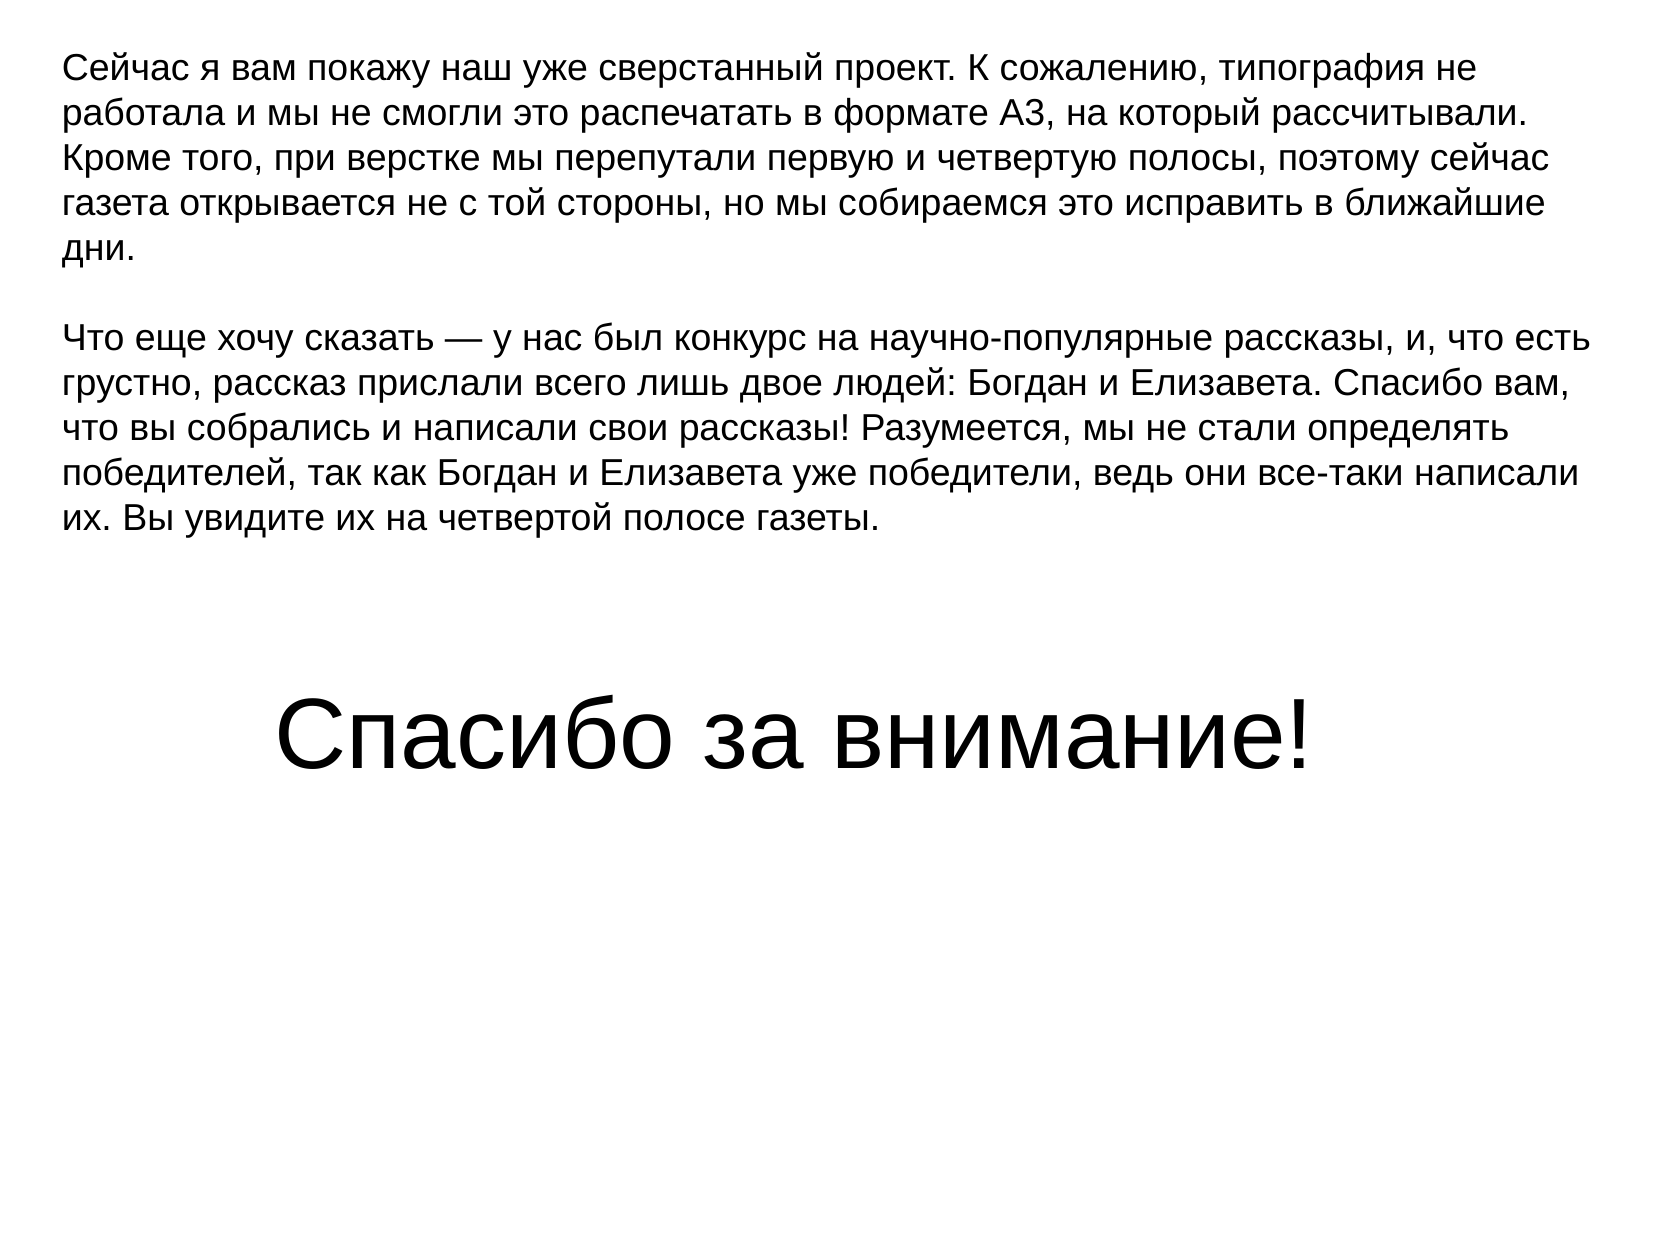

Сейчас я вам покажу наш уже сверстанный проект. К сожалению, типография не работала и мы не смогли это распечатать в формате А3, на который рассчитывали. Кроме того, при верстке мы перепутали первую и четвертую полосы, поэтому сейчас газета открывается не с той стороны, но мы собираемся это исправить в ближайшие дни.

Что еще хочу сказать — у нас был конкурс на научно-популярные рассказы, и, что есть грустно, рассказ прислали всего лишь двое людей: Богдан и Елизавета. Спасибо вам, что вы собрались и написали свои рассказы! Разумеется, мы не стали определять победителей, так как Богдан и Елизавета уже победители, ведь они все-таки написали их. Вы увидите их на четвертой полосе газеты.
Спасибо за внимание!